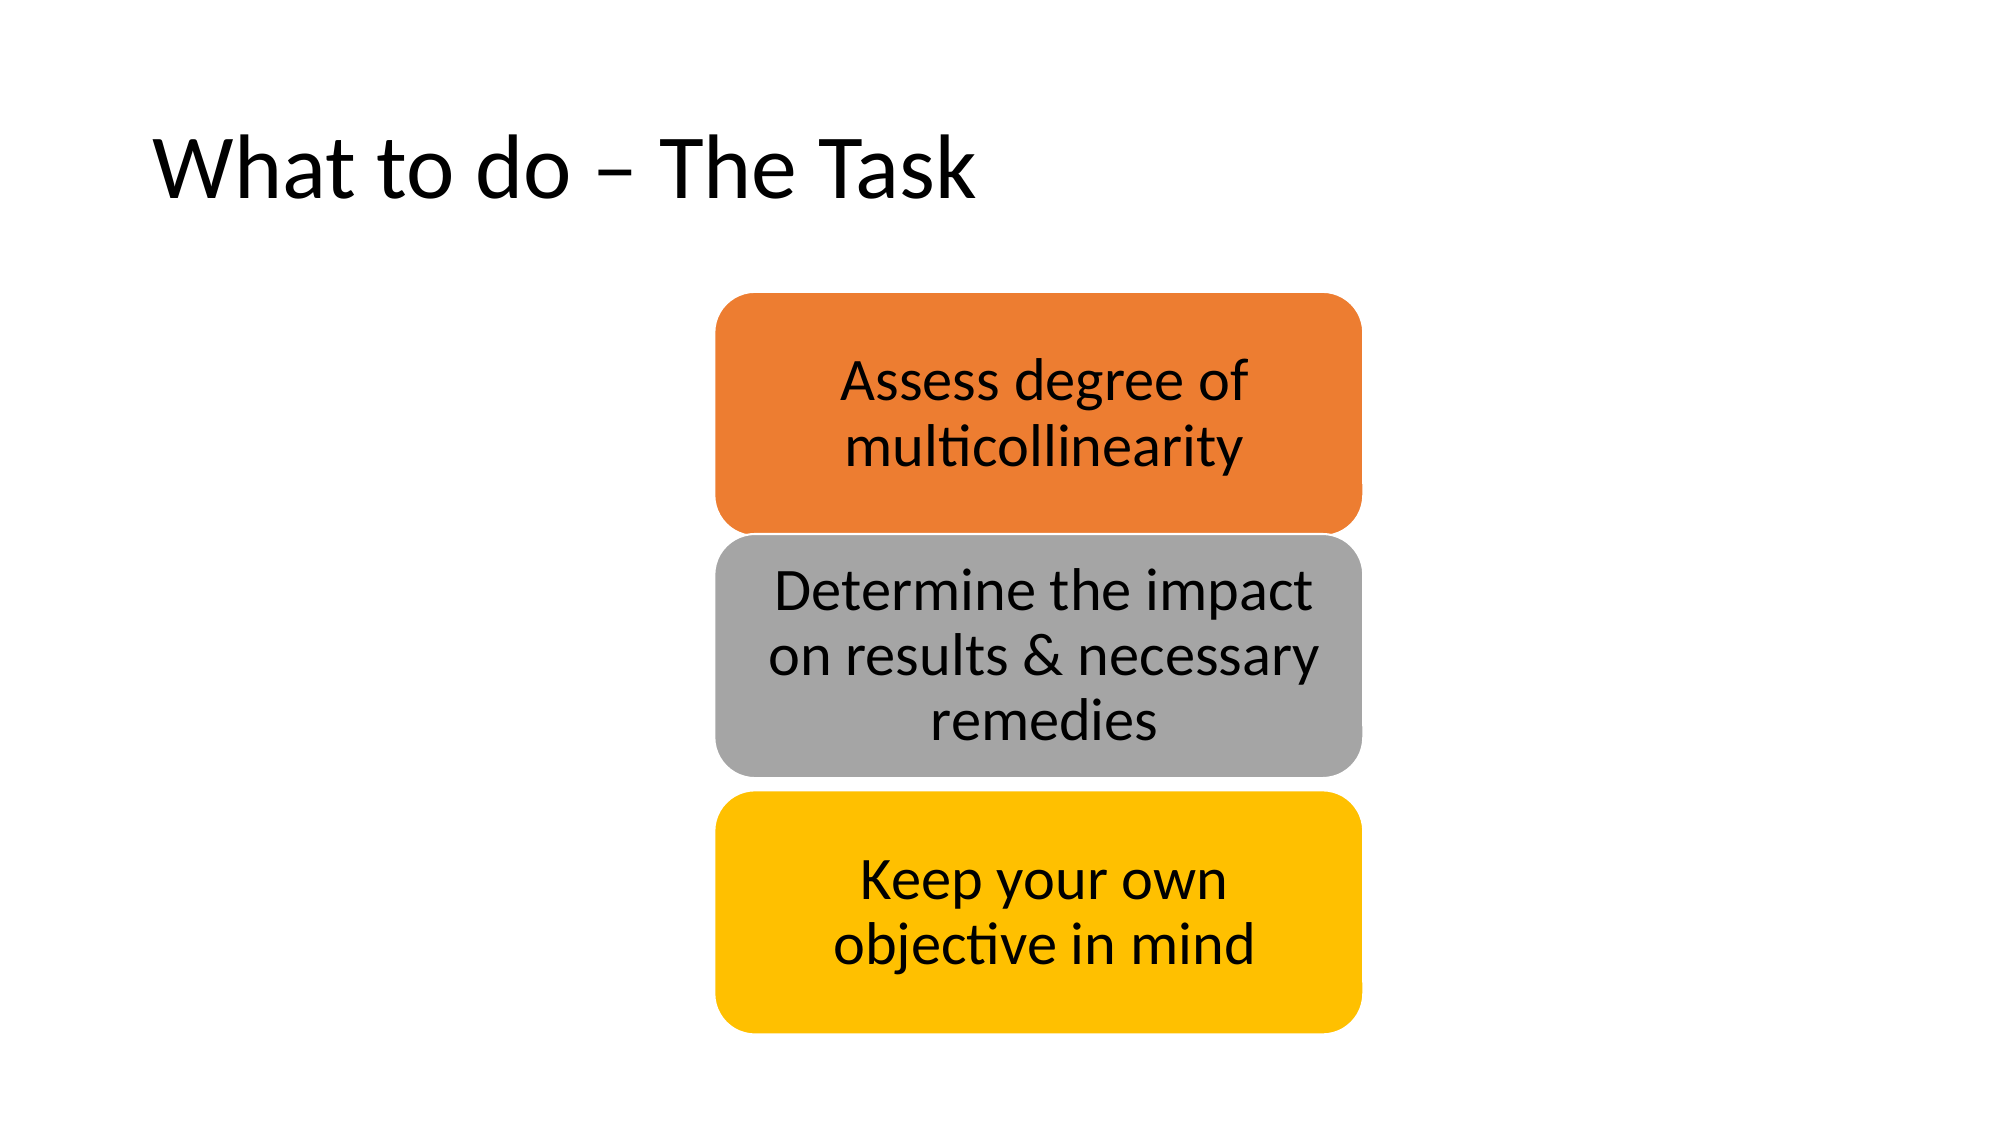

# What to do – The Task
Assess degree of multicollinearity
Determine the impact on results & necessary remedies
Keep your own objective in mind